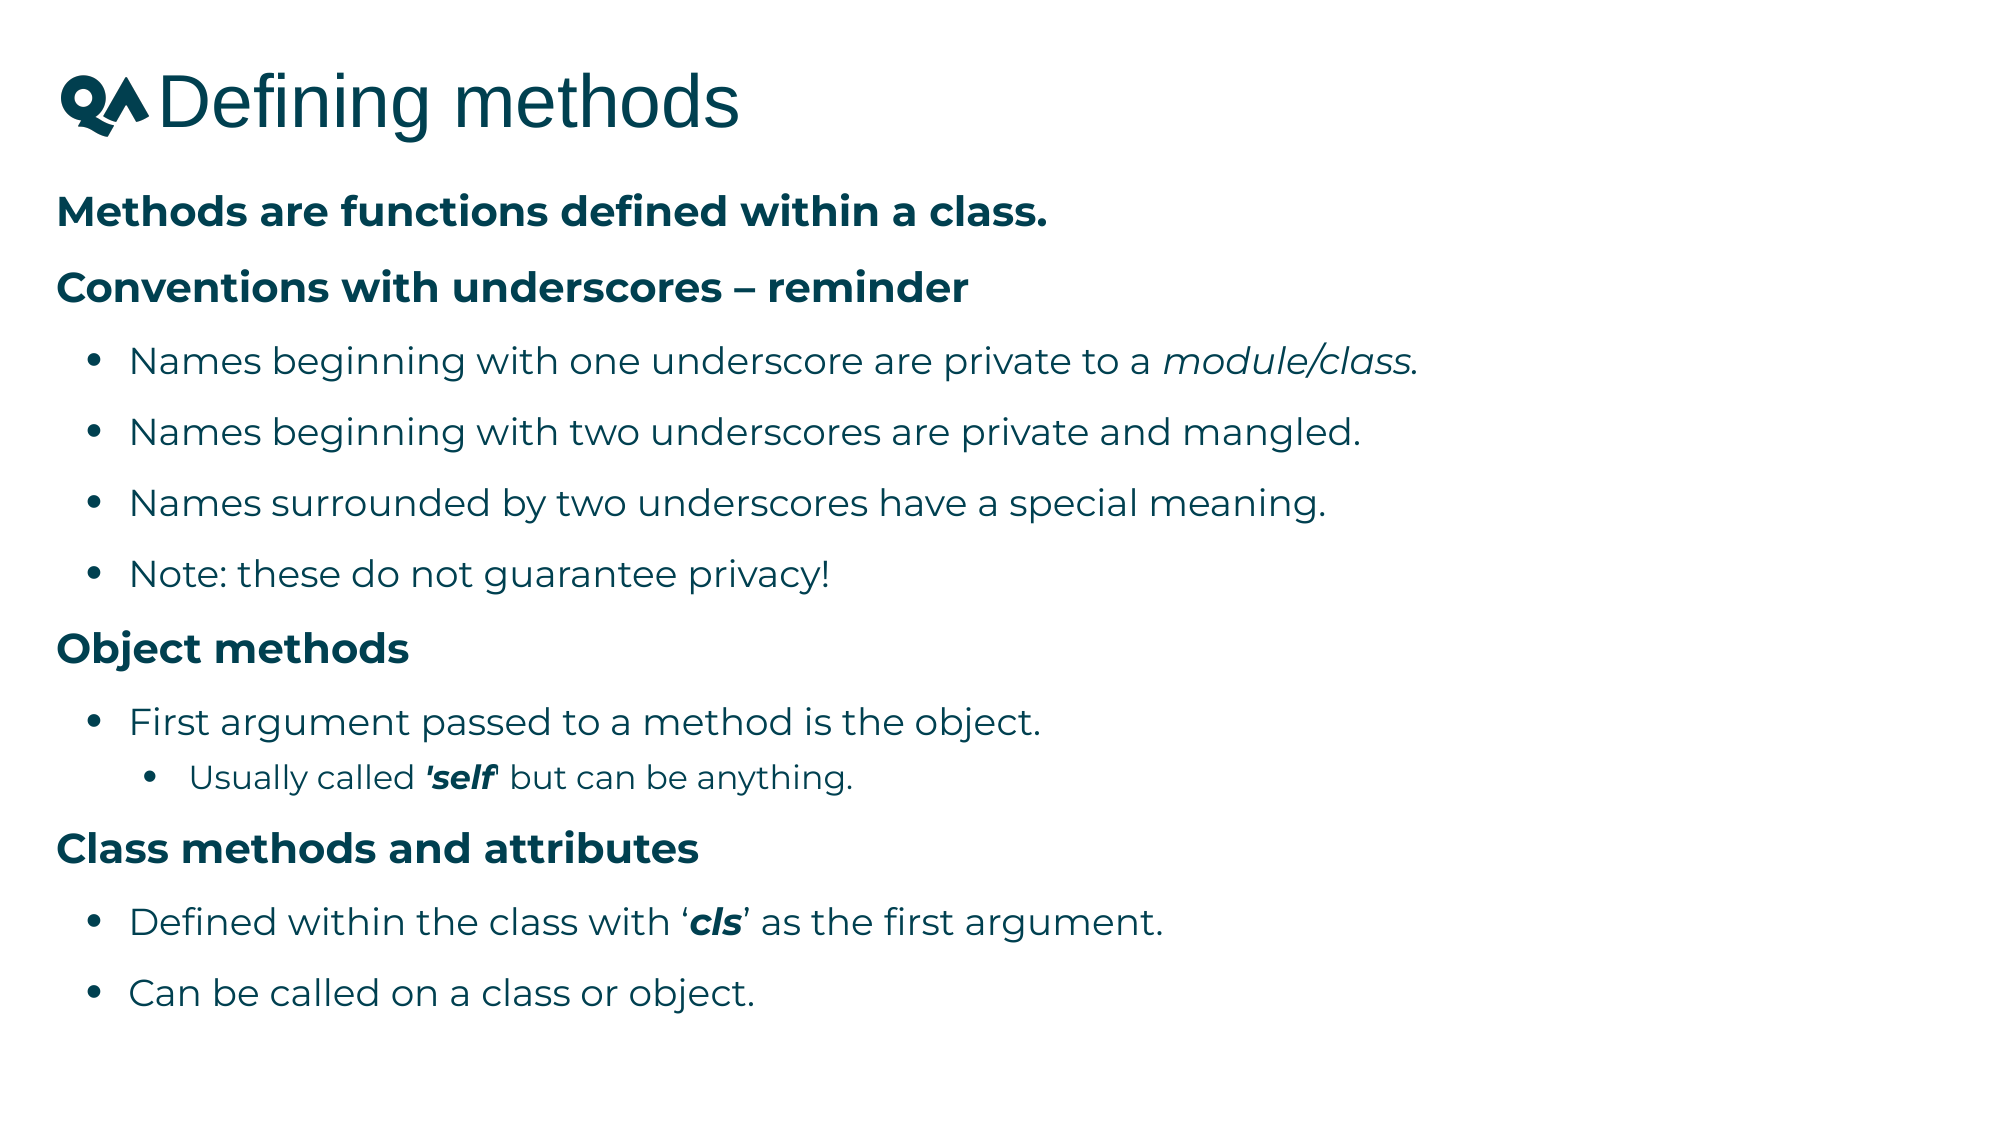

# Defining methods
Methods are functions defined within a class.
Conventions with underscores – reminder
Names beginning with one underscore are private to a module/class.
Names beginning with two underscores are private and mangled.
Names surrounded by two underscores have a special meaning.
Note: these do not guarantee privacy!
Object methods
First argument passed to a method is the object.
Usually called 'self' but can be anything.
Class methods and attributes
Defined within the class with ‘cls’ as the first argument.
Can be called on a class or object.